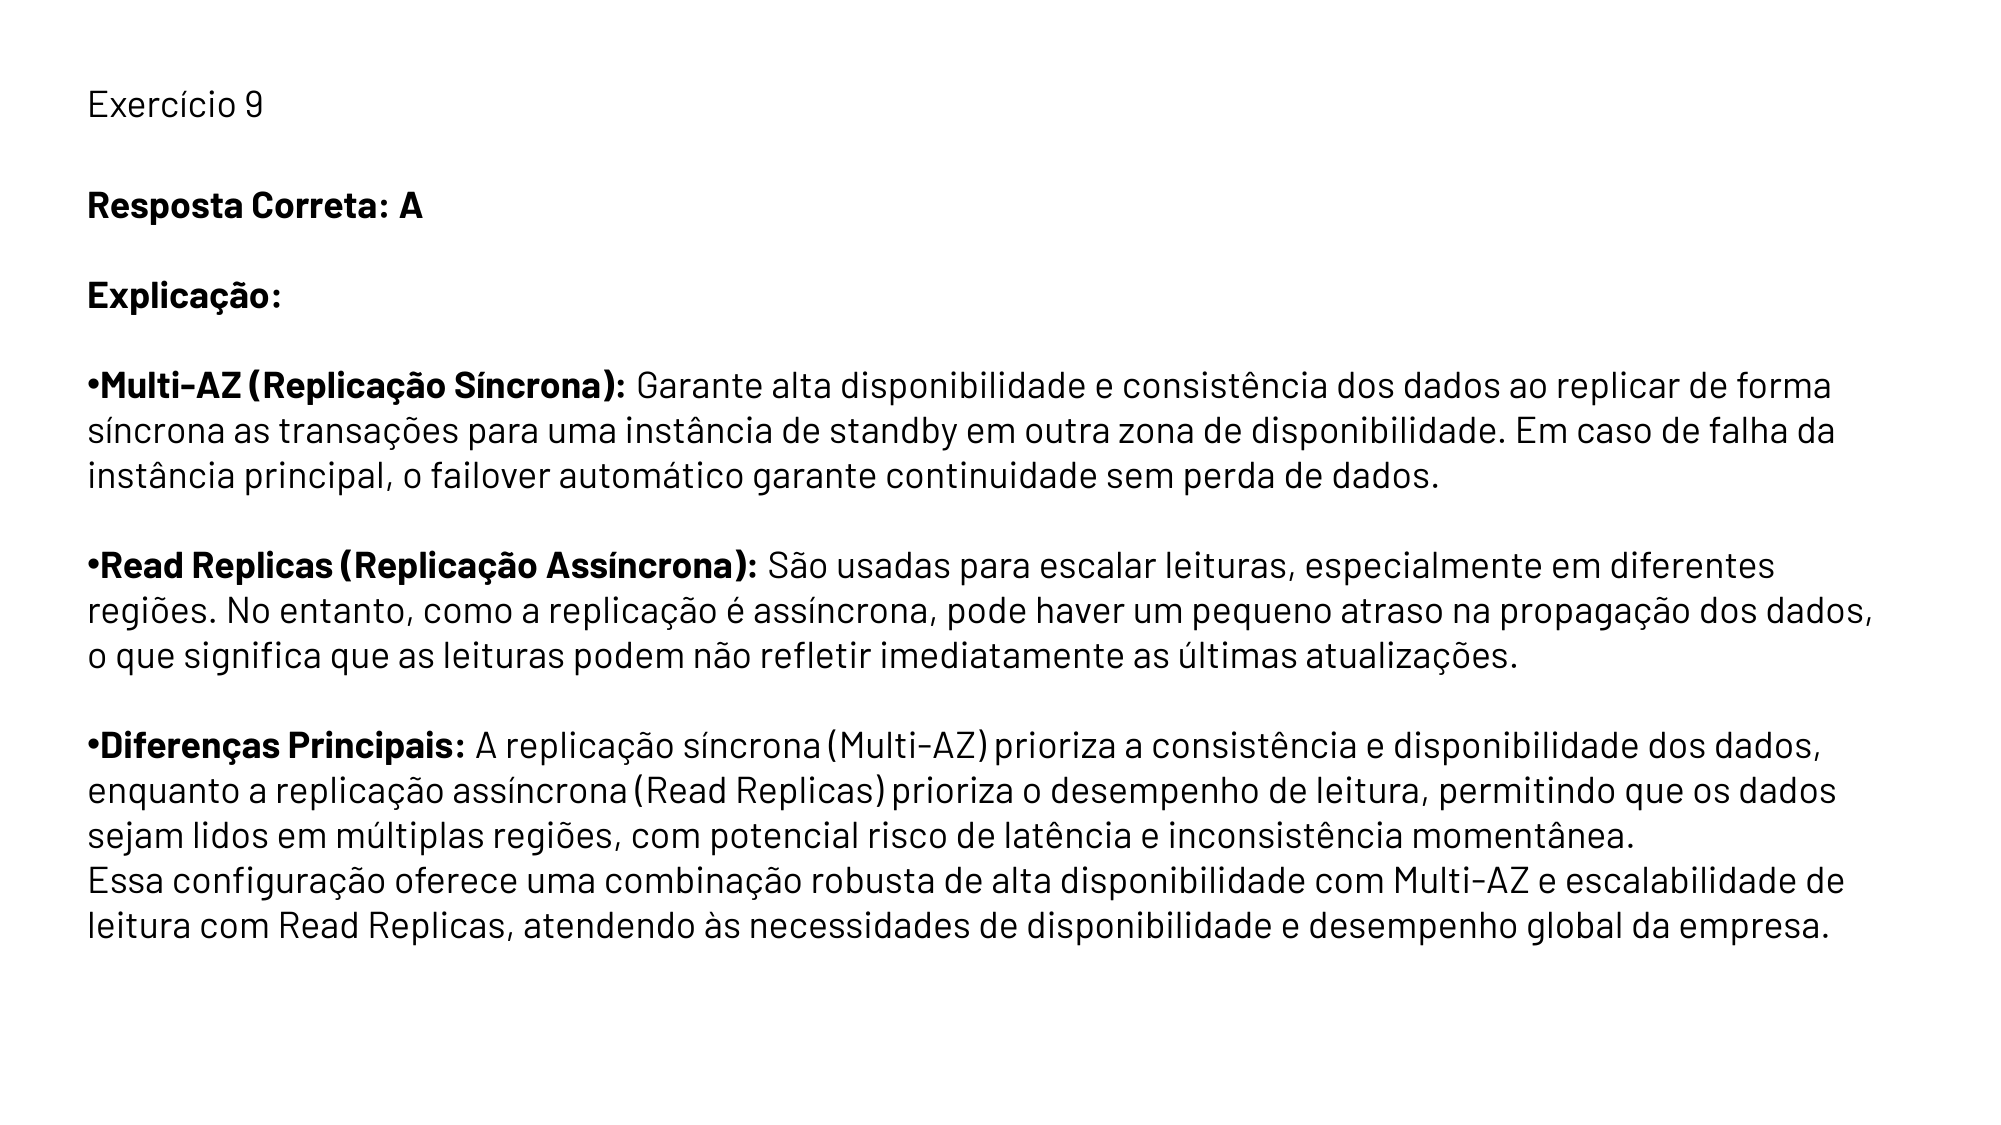

Exercício 9
Resposta Correta: A

Explicação:

Multi-AZ (Replicação Síncrona): Garante alta disponibilidade e consistência dos dados ao replicar de forma síncrona as transações para uma instância de standby em outra zona de disponibilidade. Em caso de falha da instância principal, o failover automático garante continuidade sem perda de dados.

Read Replicas (Replicação Assíncrona): São usadas para escalar leituras, especialmente em diferentes regiões. No entanto, como a replicação é assíncrona, pode haver um pequeno atraso na propagação dos dados, o que significa que as leituras podem não refletir imediatamente as últimas atualizações.

Diferenças Principais: A replicação síncrona (Multi-AZ) prioriza a consistência e disponibilidade dos dados, enquanto a replicação assíncrona (Read Replicas) prioriza o desempenho de leitura, permitindo que os dados sejam lidos em múltiplas regiões, com potencial risco de latência e inconsistência momentânea.
Essa configuração oferece uma combinação robusta de alta disponibilidade com Multi-AZ e escalabilidade de leitura com Read Replicas, atendendo às necessidades de disponibilidade e desempenho global da empresa.